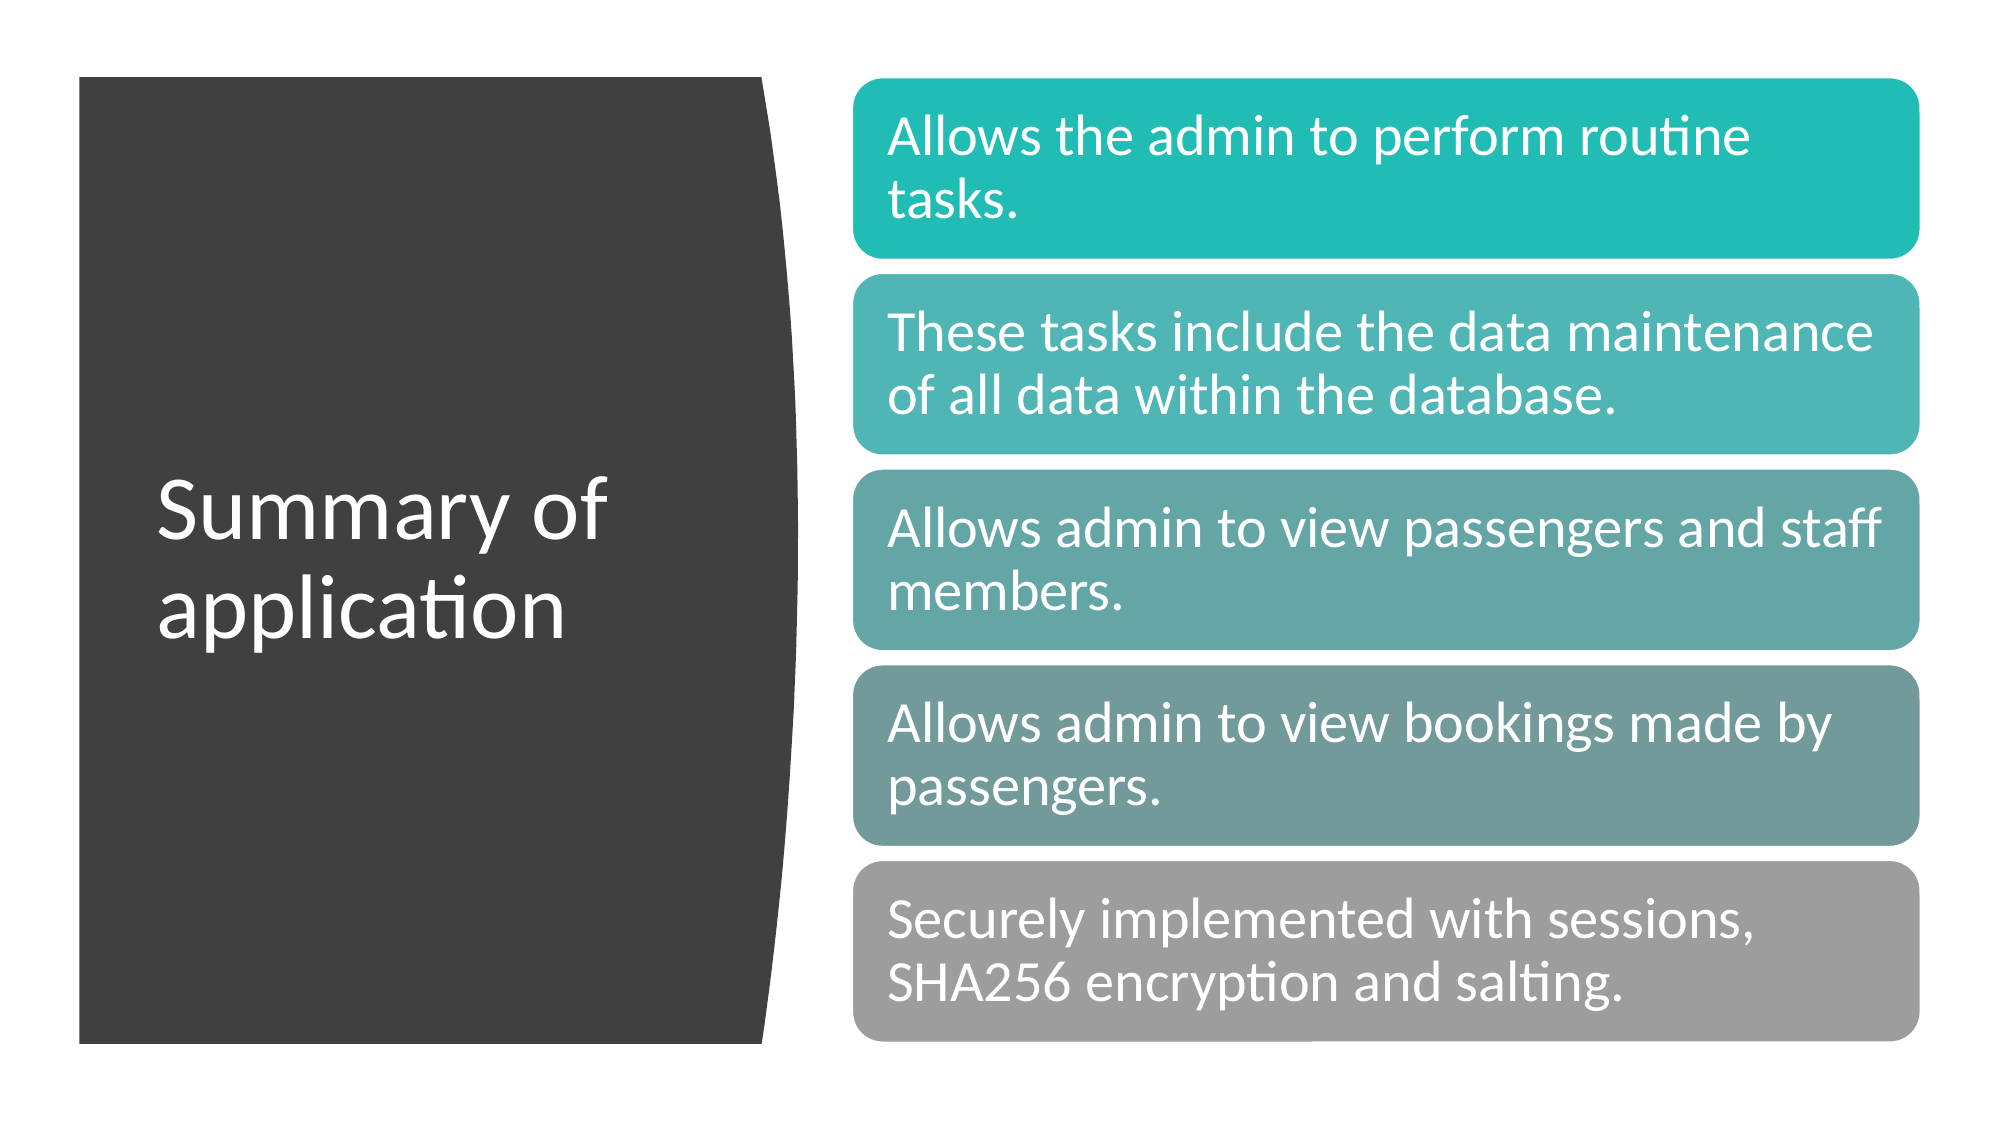

Allows the admin to perform routine tasks.
These tasks include the data maintenance of all data within the database.
Allows admin to view passengers and staff members.
Allows admin to view bookings made by passengers.
Securely implemented with sessions, SHA256 encryption and salting.

# Summary of application